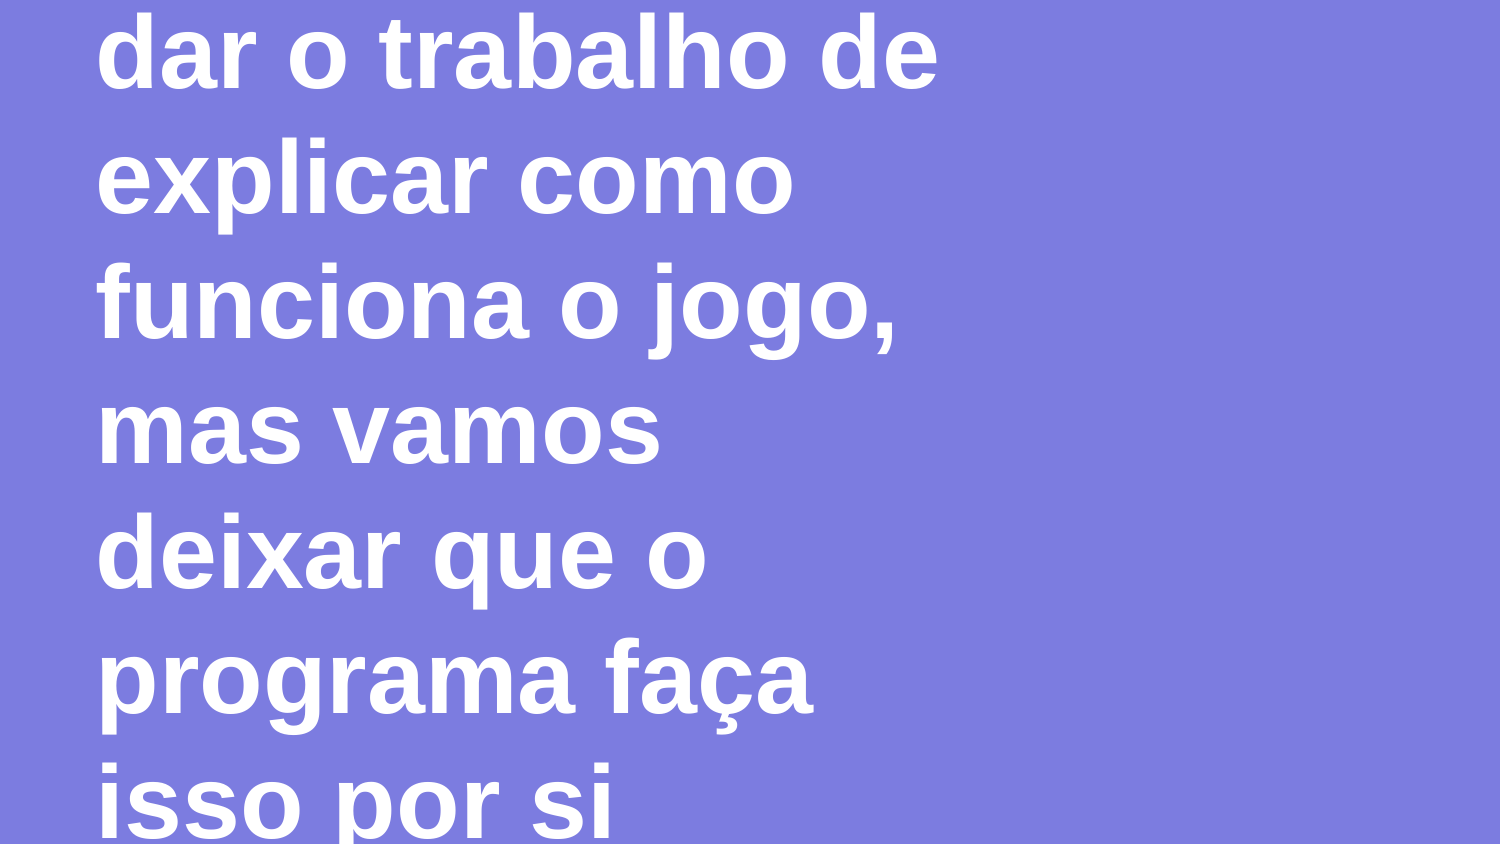

# Poderíamos nos dar o trabalho de explicar como funciona o jogo, mas vamos deixar que o programa faça isso por si mesmo...